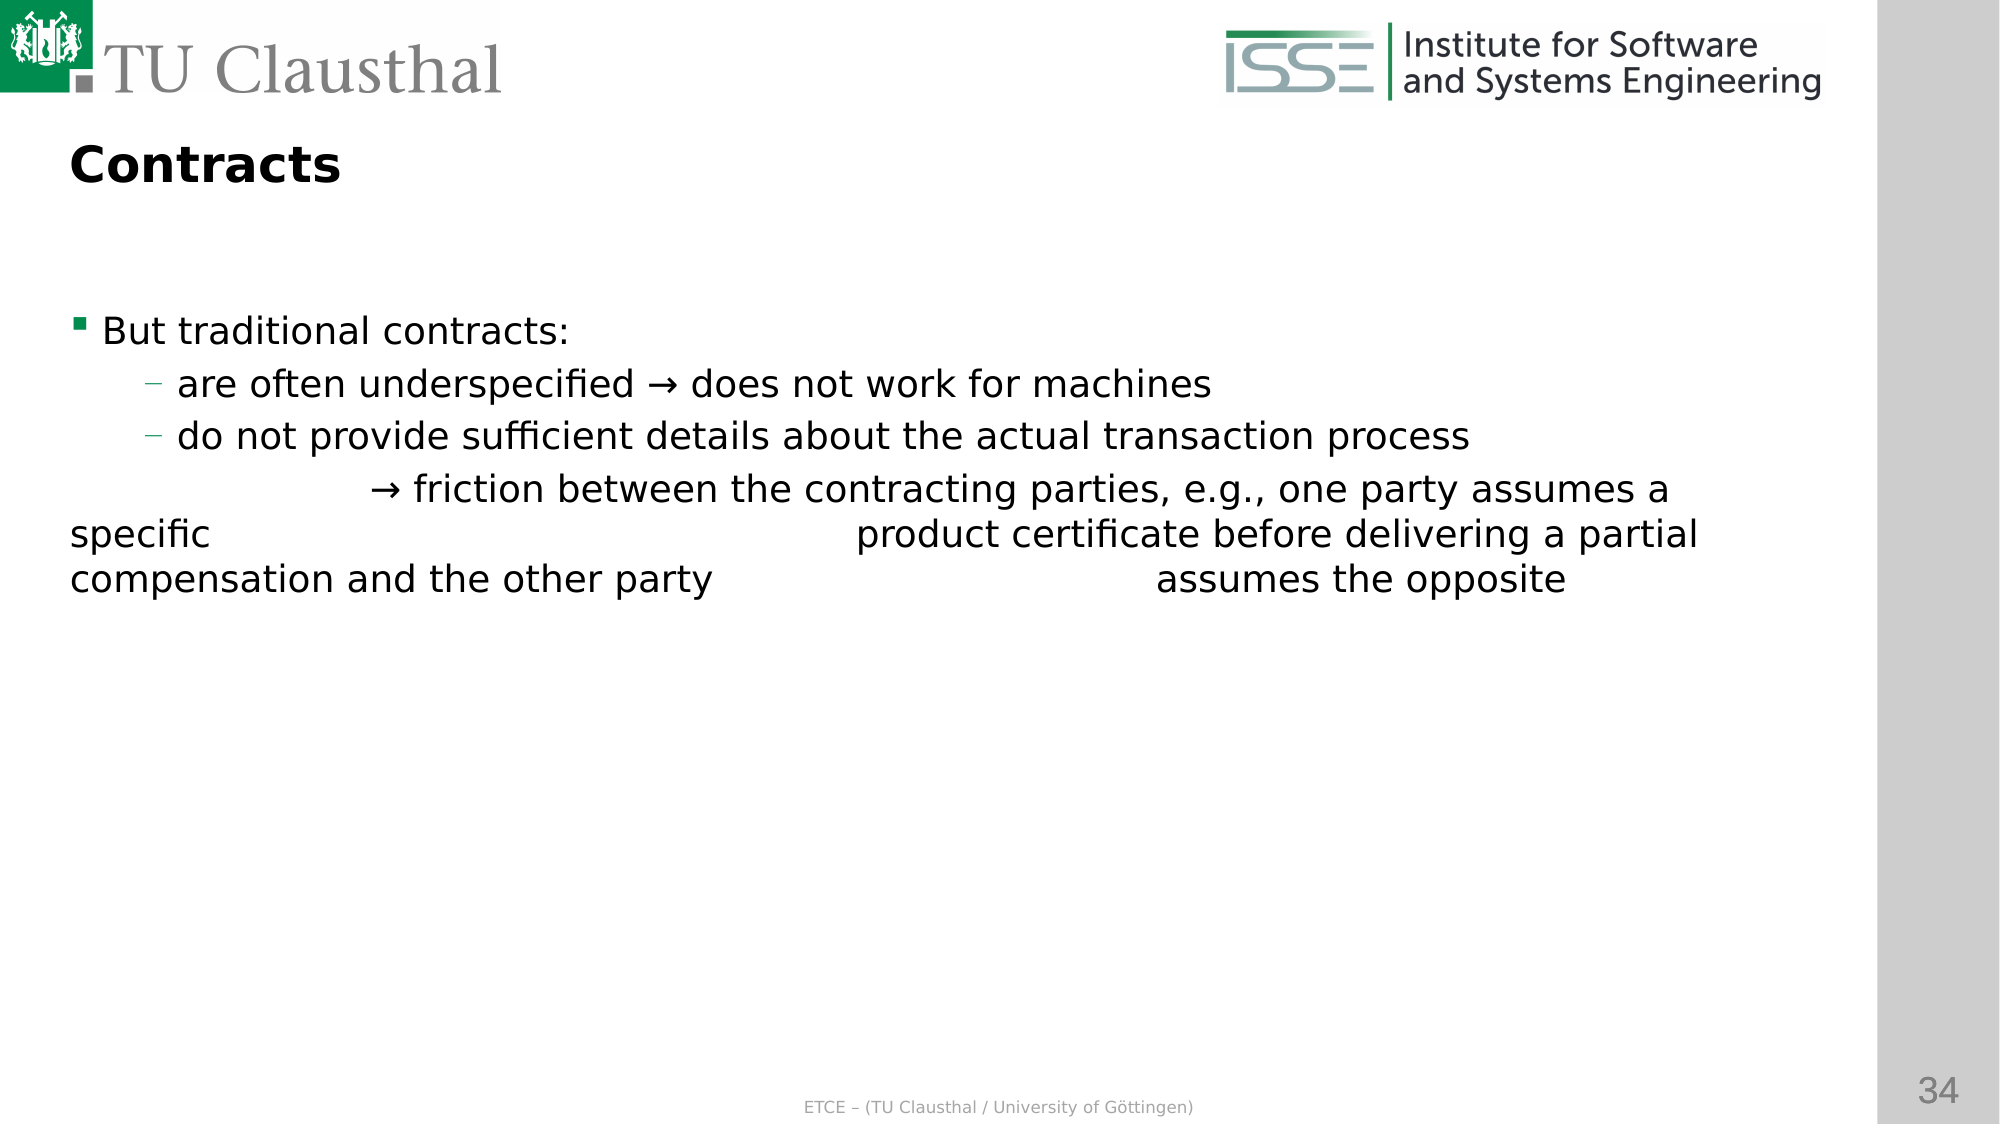

Contracts
But traditional contracts:
are often underspecified → does not work for machines
do not provide sufficient details about the actual transaction process
		→ friction between the contracting parties, e.g., one party assumes a specific 				   product certificate before delivering a partial compensation and the other party 			   assumes the opposite
Deadlocks lead to costly conflict resolutions, or even a collapse of the entire contract transaction.
Enforcement of traditional contracts proves to be either too complicated, time consuming, or impossible, certainly in international circumstances.